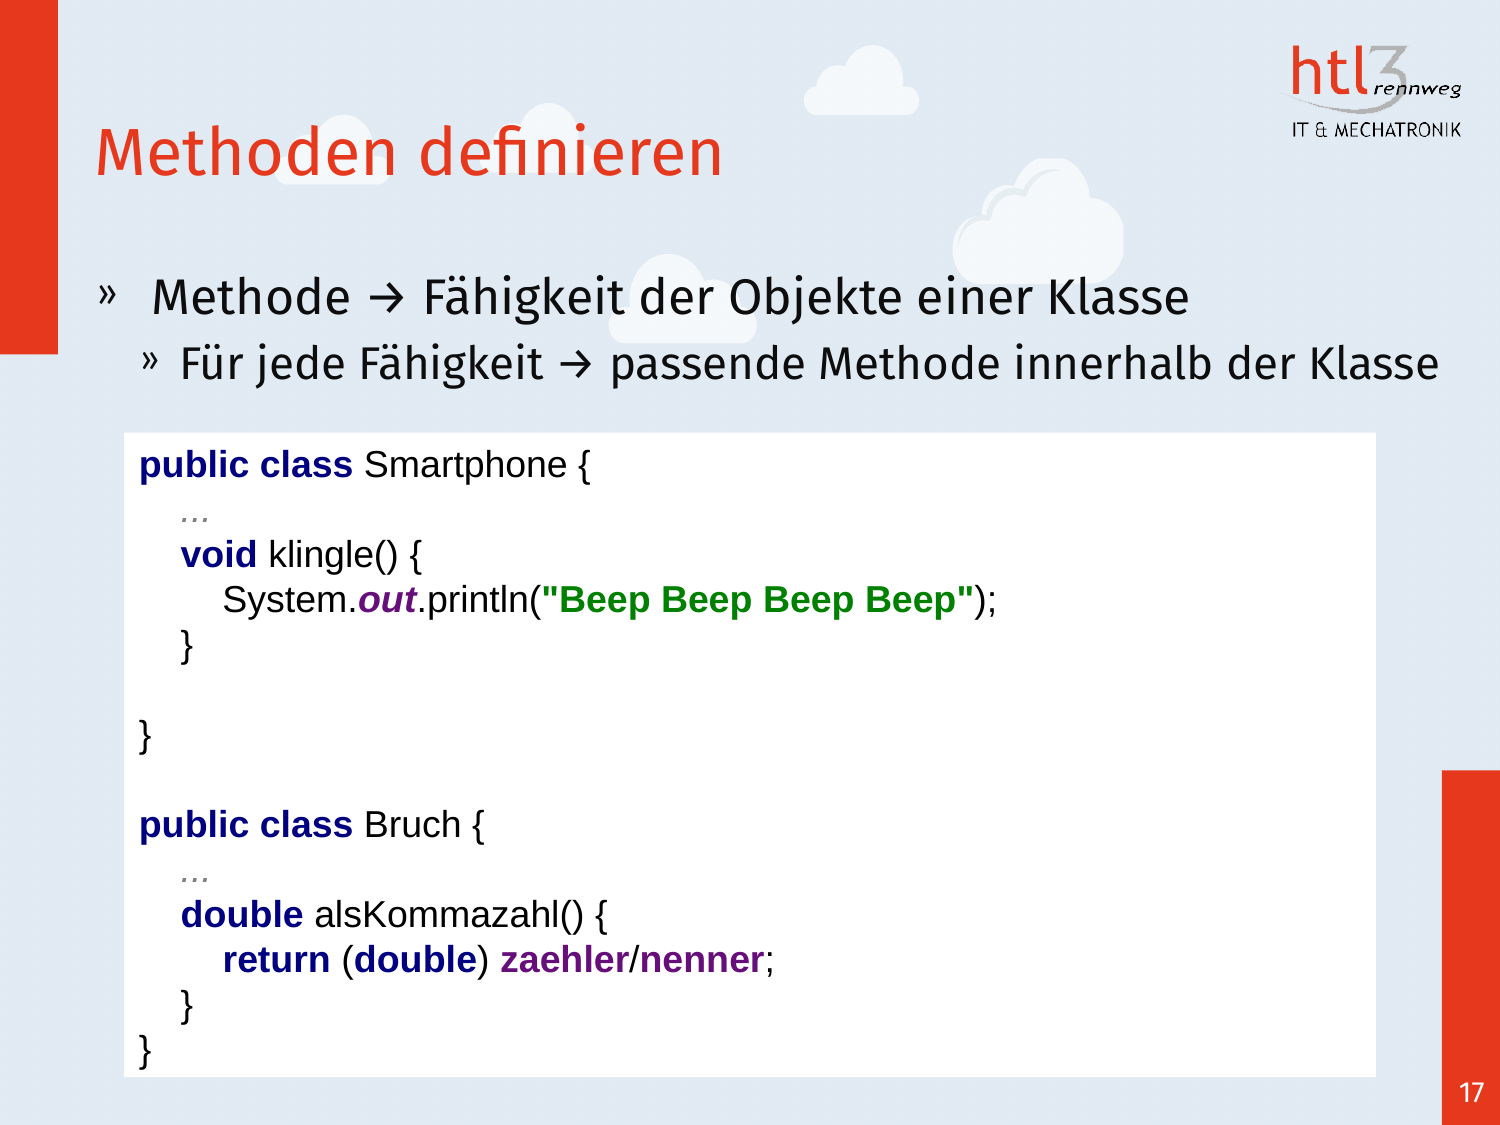

# Methoden definieren
 Methode → Fähigkeit der Objekte einer Klasse
 Für jede Fähigkeit → passende Methode innerhalb der Klasse
public class Smartphone {
    ...
    void klingle() {
        System.out.println("Beep Beep Beep Beep");
    }
}

public class Bruch {
    ...
    double alsKommazahl() {
        return (double) zaehler/nenner;
    }
}